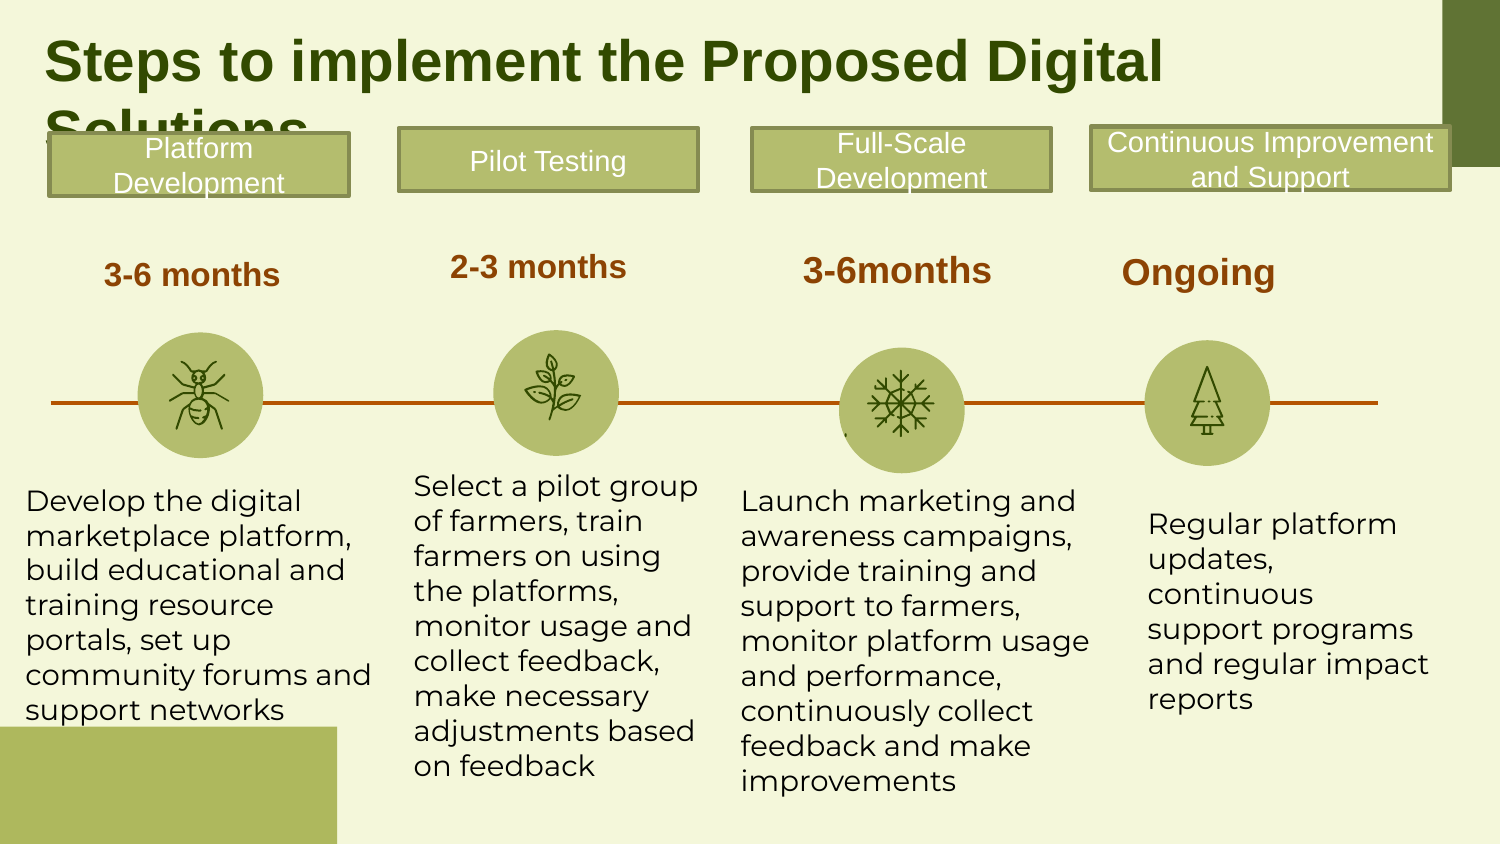

# Steps to implement the Proposed Digital Solutions
Continuous Improvement and Support
Full-Scale Development
Pilot Testing
Platform Development
2-3 months
3-6months
Ongoing
3-6 months

Select a pilot group of farmers, train farmers on using the platforms, monitor usage and collect feedback, make necessary adjustments based on feedback
Develop the digital marketplace platform, build educational and training resource portals, set up community forums and support networks

Launch marketing and awareness campaigns, provide training and support to farmers, monitor platform usage and performance, continuously collect feedback and make improvements

Regular platform updates, continuous support programs and regular impact reports